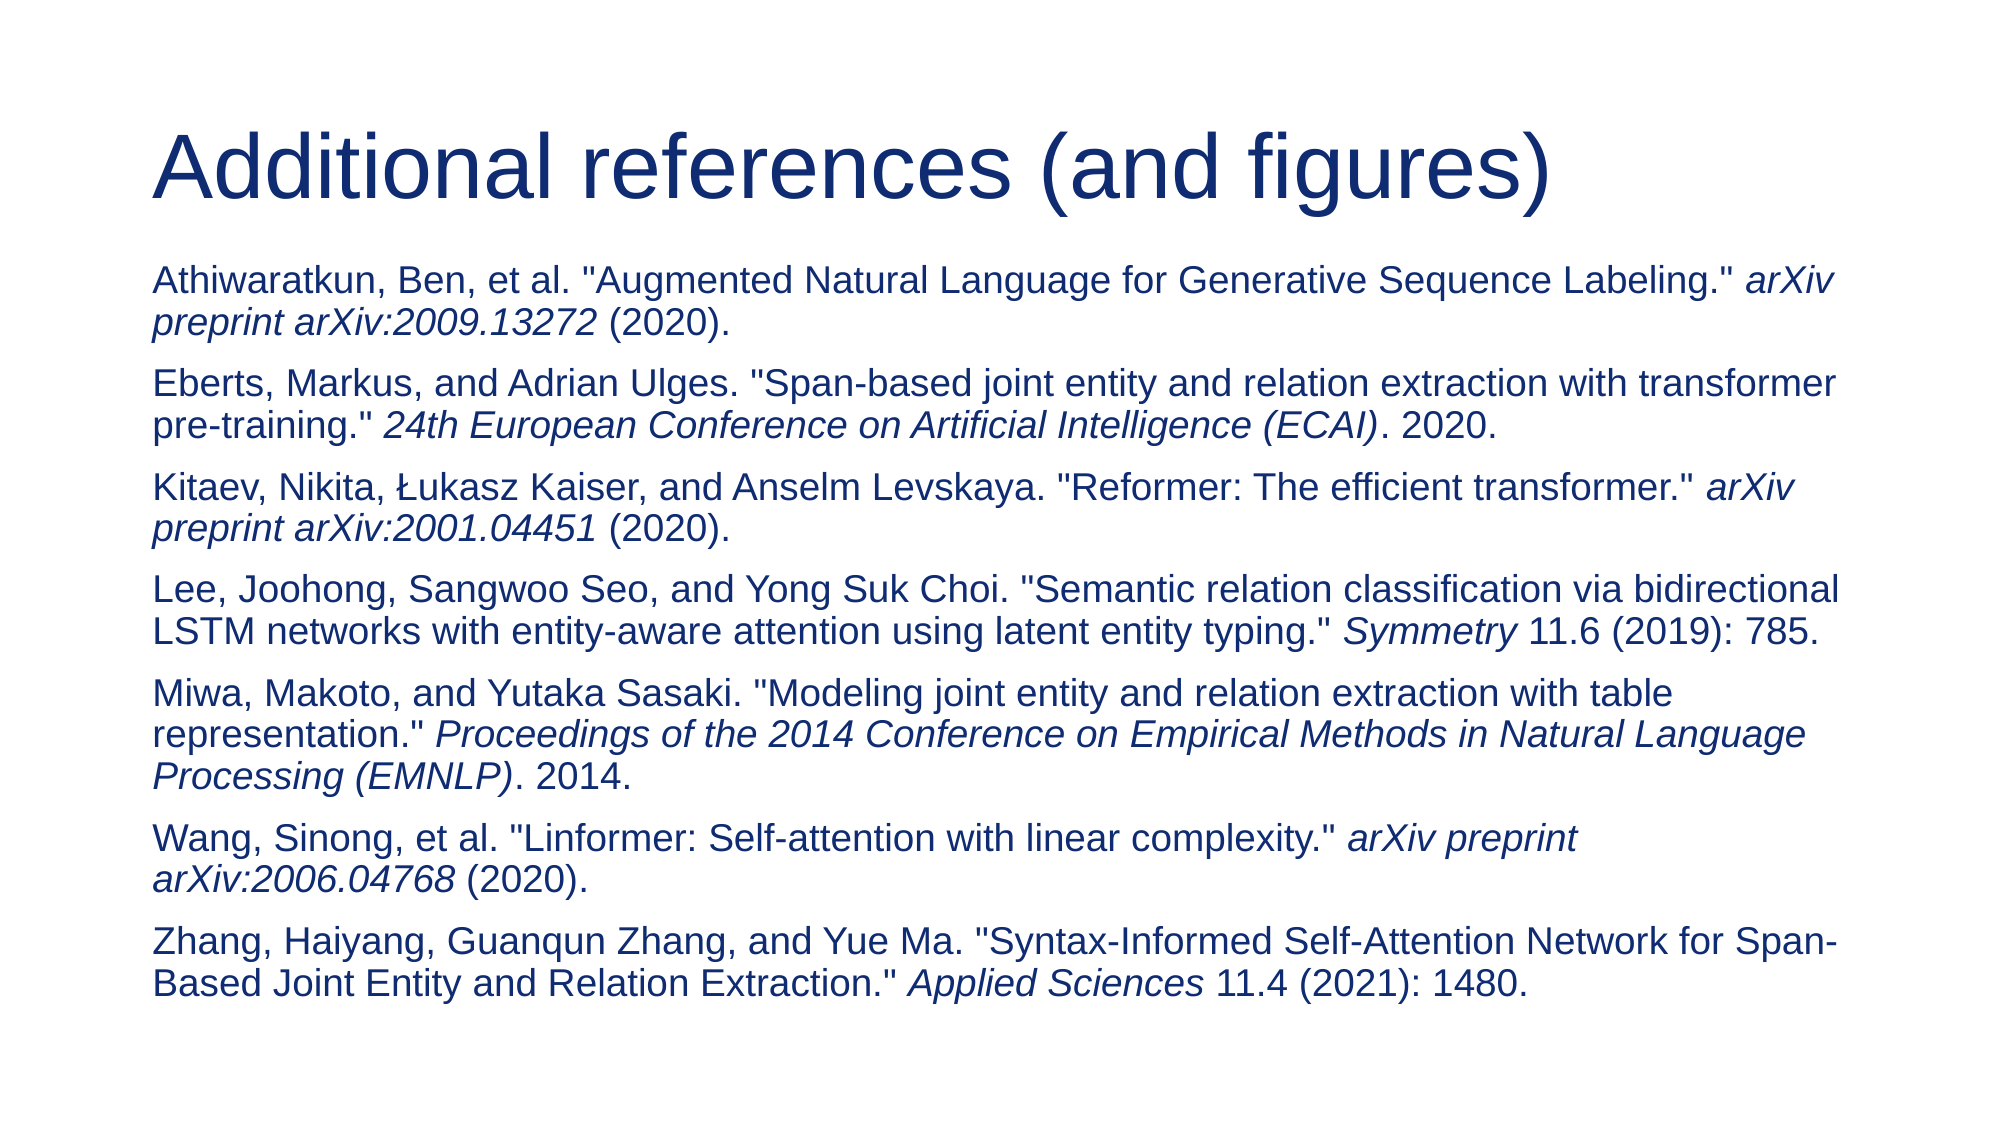

# Additional references (and figures)
Athiwaratkun, Ben, et al. "Augmented Natural Language for Generative Sequence Labeling." arXiv preprint arXiv:2009.13272 (2020).
Eberts, Markus, and Adrian Ulges. "Span-based joint entity and relation extraction with transformer pre-training." 24th European Conference on Artificial Intelligence (ECAI). 2020.
Kitaev, Nikita, Łukasz Kaiser, and Anselm Levskaya. "Reformer: The efficient transformer." arXiv preprint arXiv:2001.04451 (2020).
Lee, Joohong, Sangwoo Seo, and Yong Suk Choi. "Semantic relation classification via bidirectional LSTM networks with entity-aware attention using latent entity typing." Symmetry 11.6 (2019): 785.
Miwa, Makoto, and Yutaka Sasaki. "Modeling joint entity and relation extraction with table representation." Proceedings of the 2014 Conference on Empirical Methods in Natural Language Processing (EMNLP). 2014.
Wang, Sinong, et al. "Linformer: Self-attention with linear complexity." arXiv preprint arXiv:2006.04768 (2020).
Zhang, Haiyang, Guanqun Zhang, and Yue Ma. "Syntax-Informed Self-Attention Network for Span-Based Joint Entity and Relation Extraction." Applied Sciences 11.4 (2021): 1480.